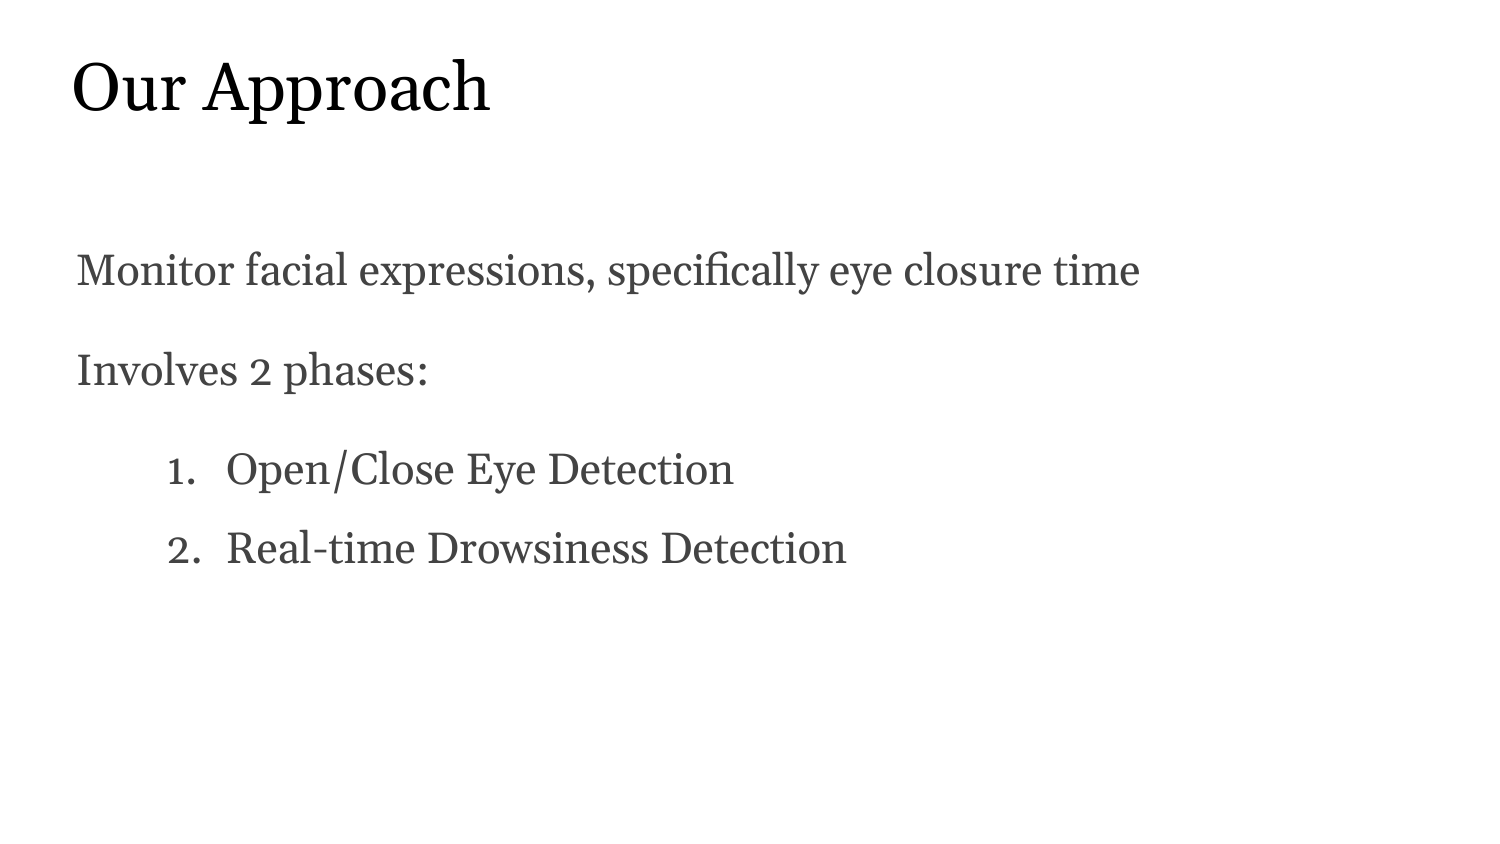

# Our Approach
Monitor facial expressions, specifically eye closure time
Involves 2 phases:
Open/Close Eye Detection
Real-time Drowsiness Detection